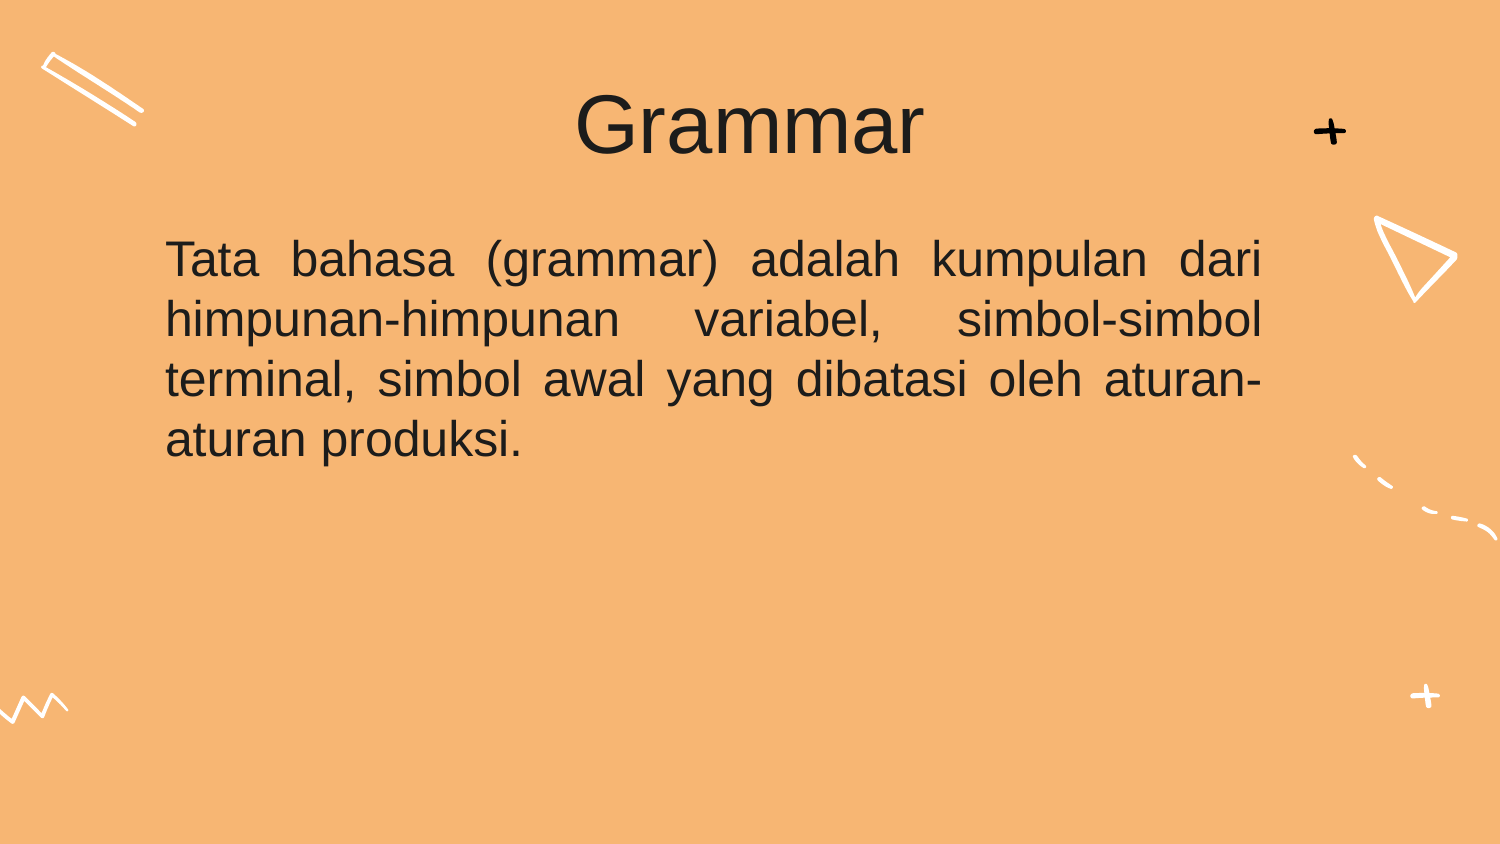

Grammar
Tata bahasa (grammar) adalah kumpulan dari himpunan-himpunan variabel, simbol-simbol terminal, simbol awal yang dibatasi oleh aturan-aturan produksi.